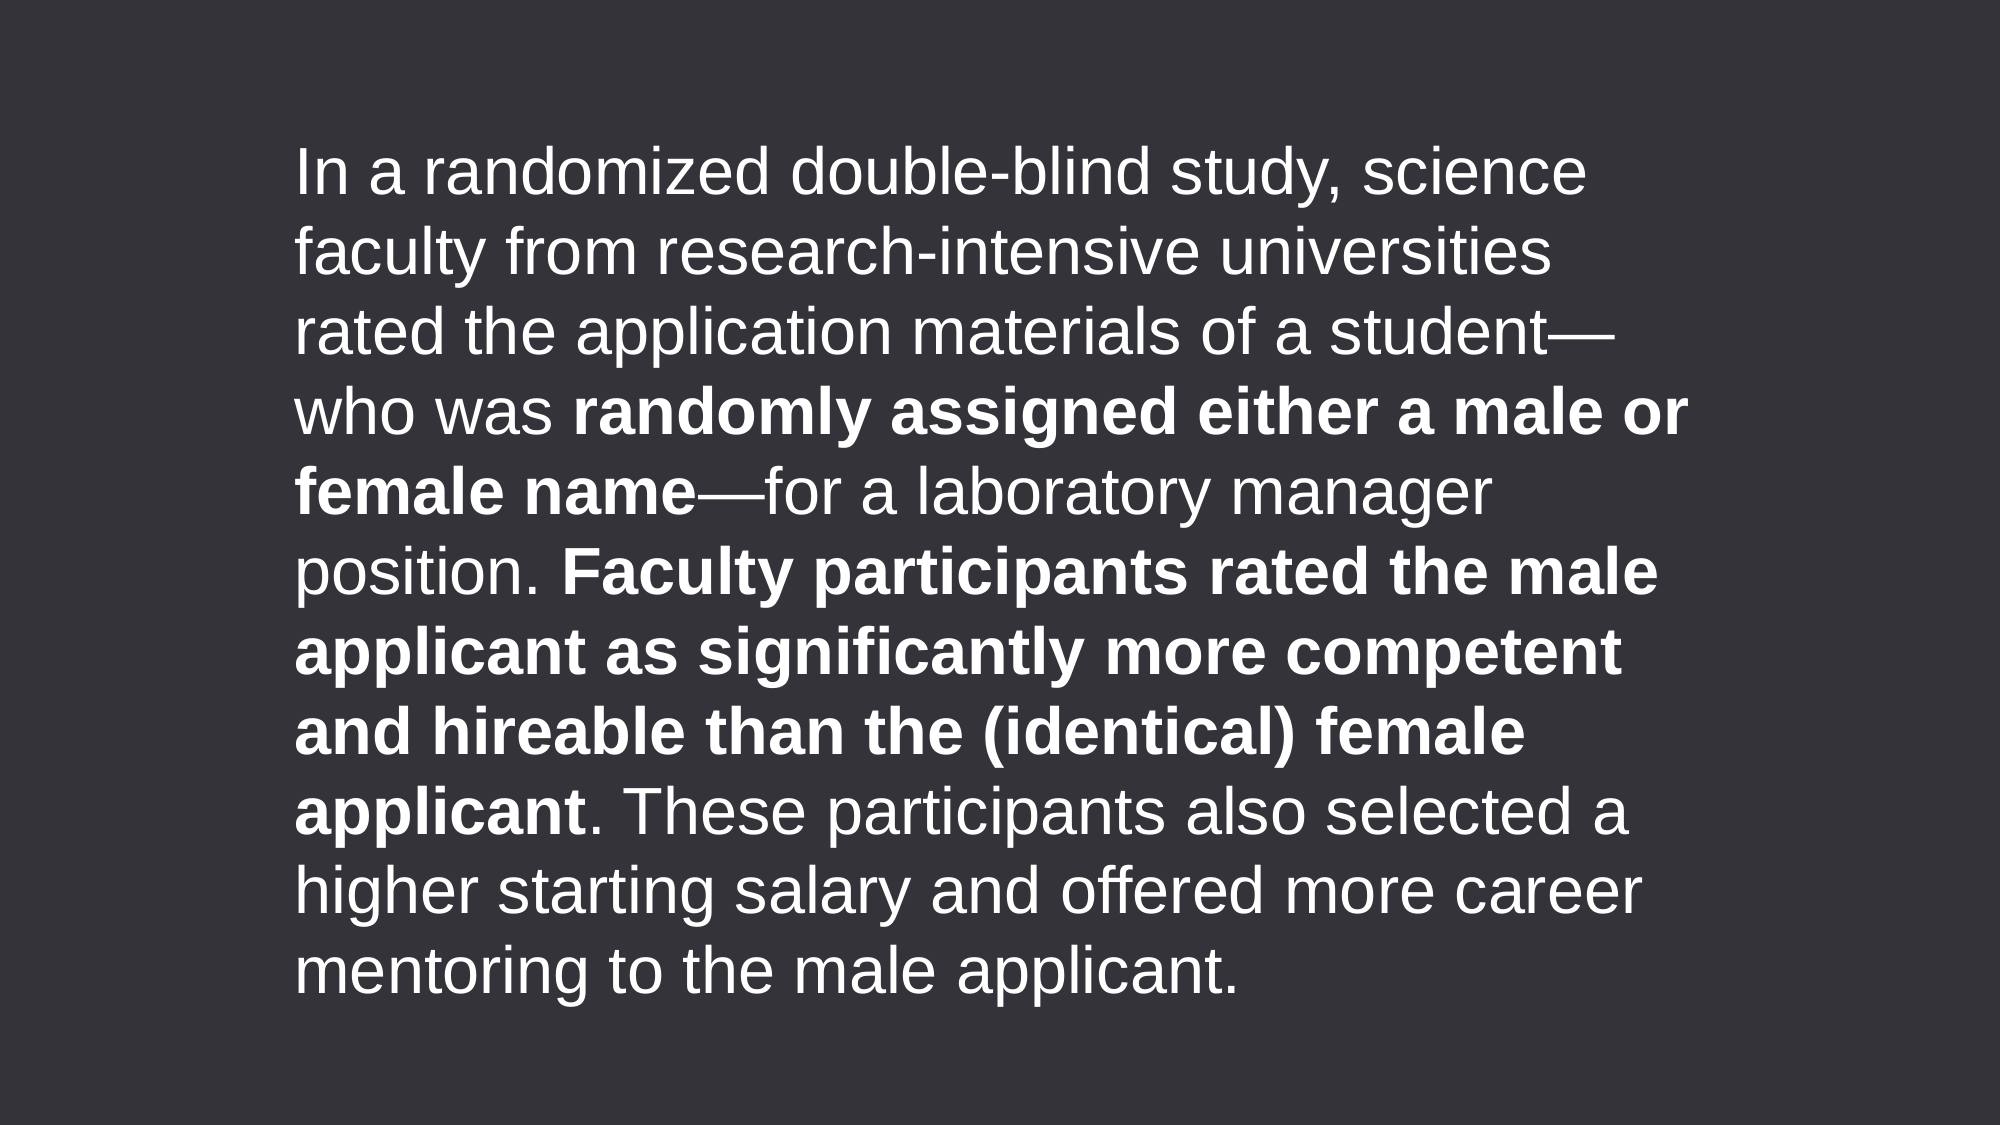

In a randomized double-blind study, science faculty from research-intensive universities rated the application materials of a student—who was randomly assigned either a male or female name—for a laboratory manager position. Faculty participants rated the male applicant as significantly more competent and hireable than the (identical) female applicant. These participants also selected a higher starting salary and offered more career mentoring to the male applicant.